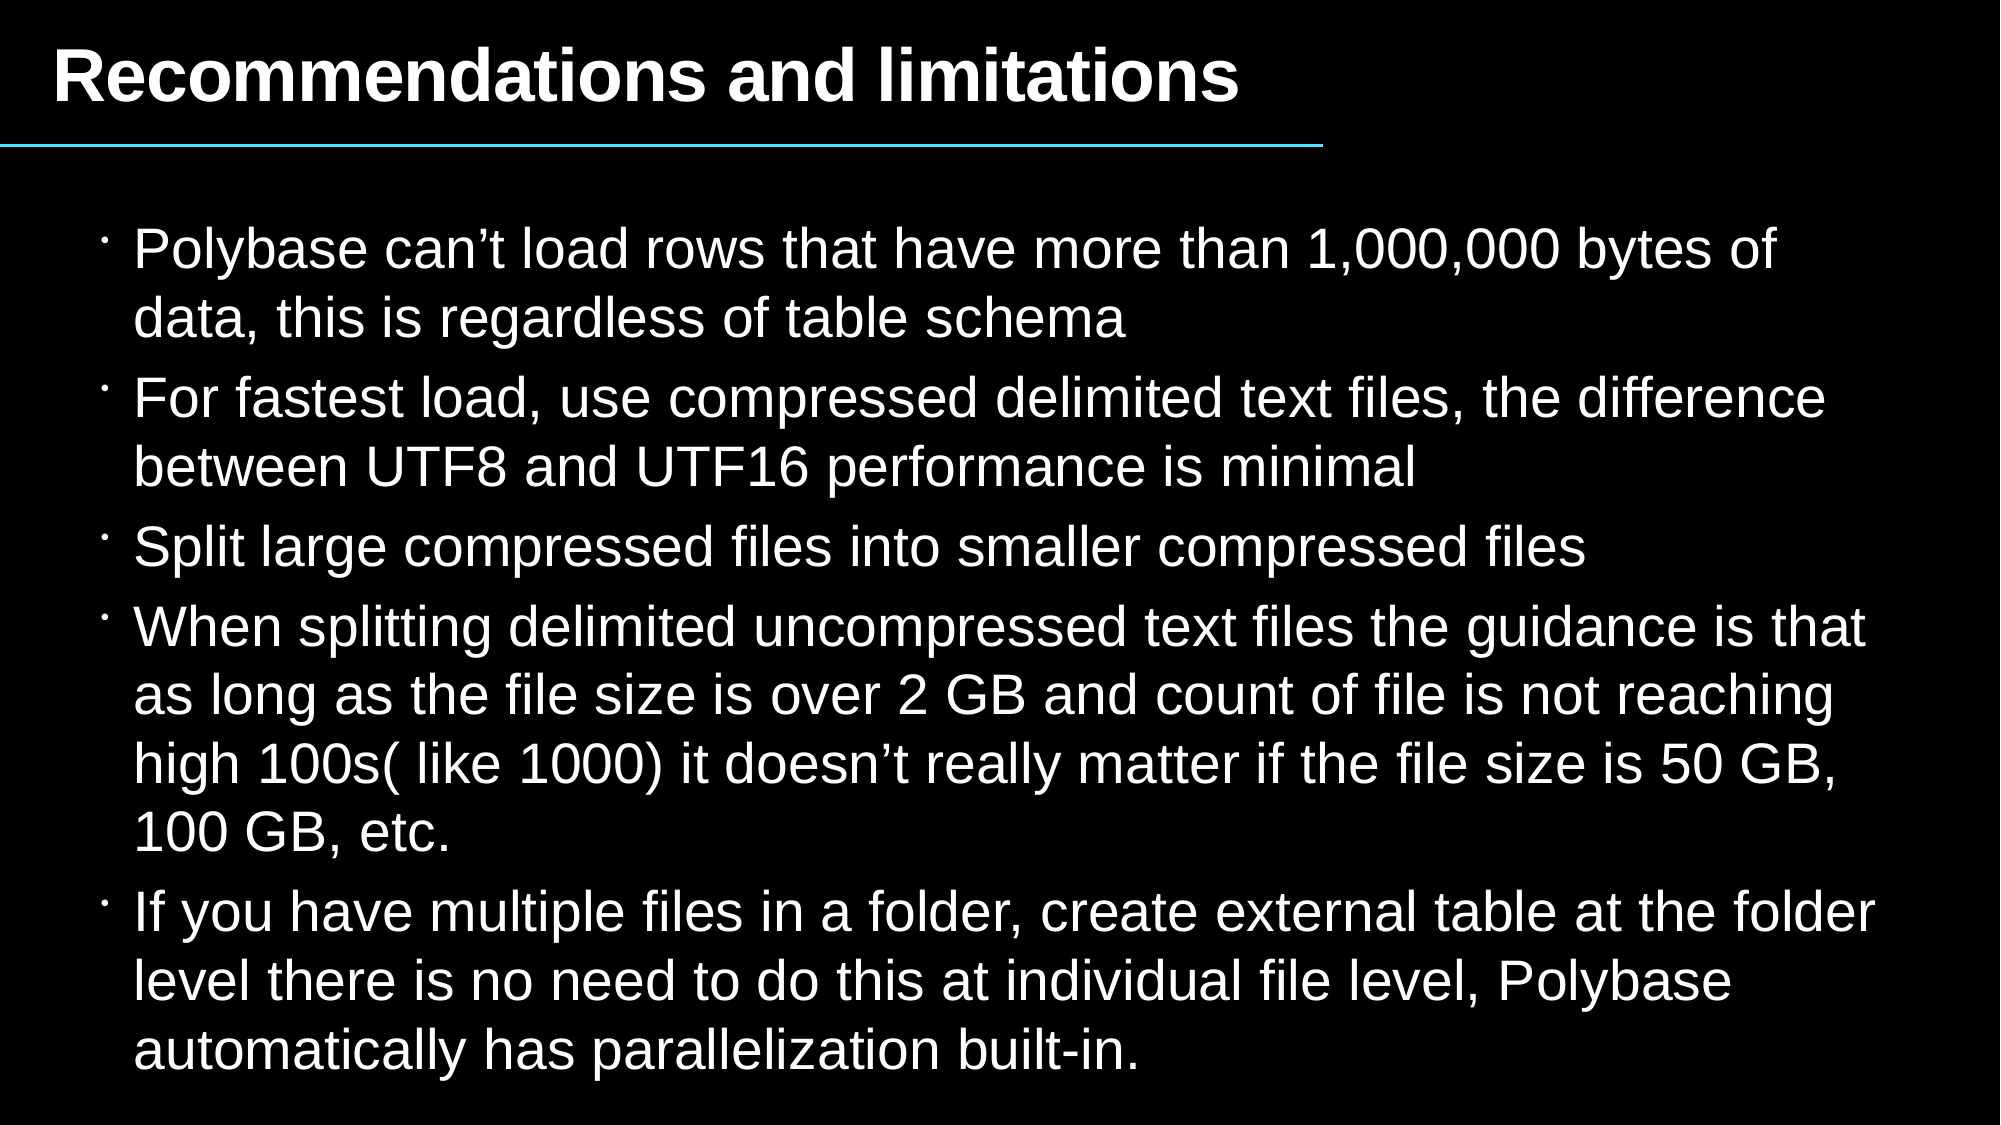

Recommendations and limitations
Polybase can’t load rows that have more than 1,000,000 bytes of data, this is regardless of table schema
For fastest load, use compressed delimited text files, the difference between UTF8 and UTF16 performance is minimal
Split large compressed files into smaller compressed files
When splitting delimited uncompressed text files the guidance is that as long as the file size is over 2 GB and count of file is not reaching high 100s( like 1000) it doesn’t really matter if the file size is 50 GB, 100 GB, etc.
If you have multiple files in a folder, create external table at the folder level there is no need to do this at individual file level, Polybase automatically has parallelization built-in.